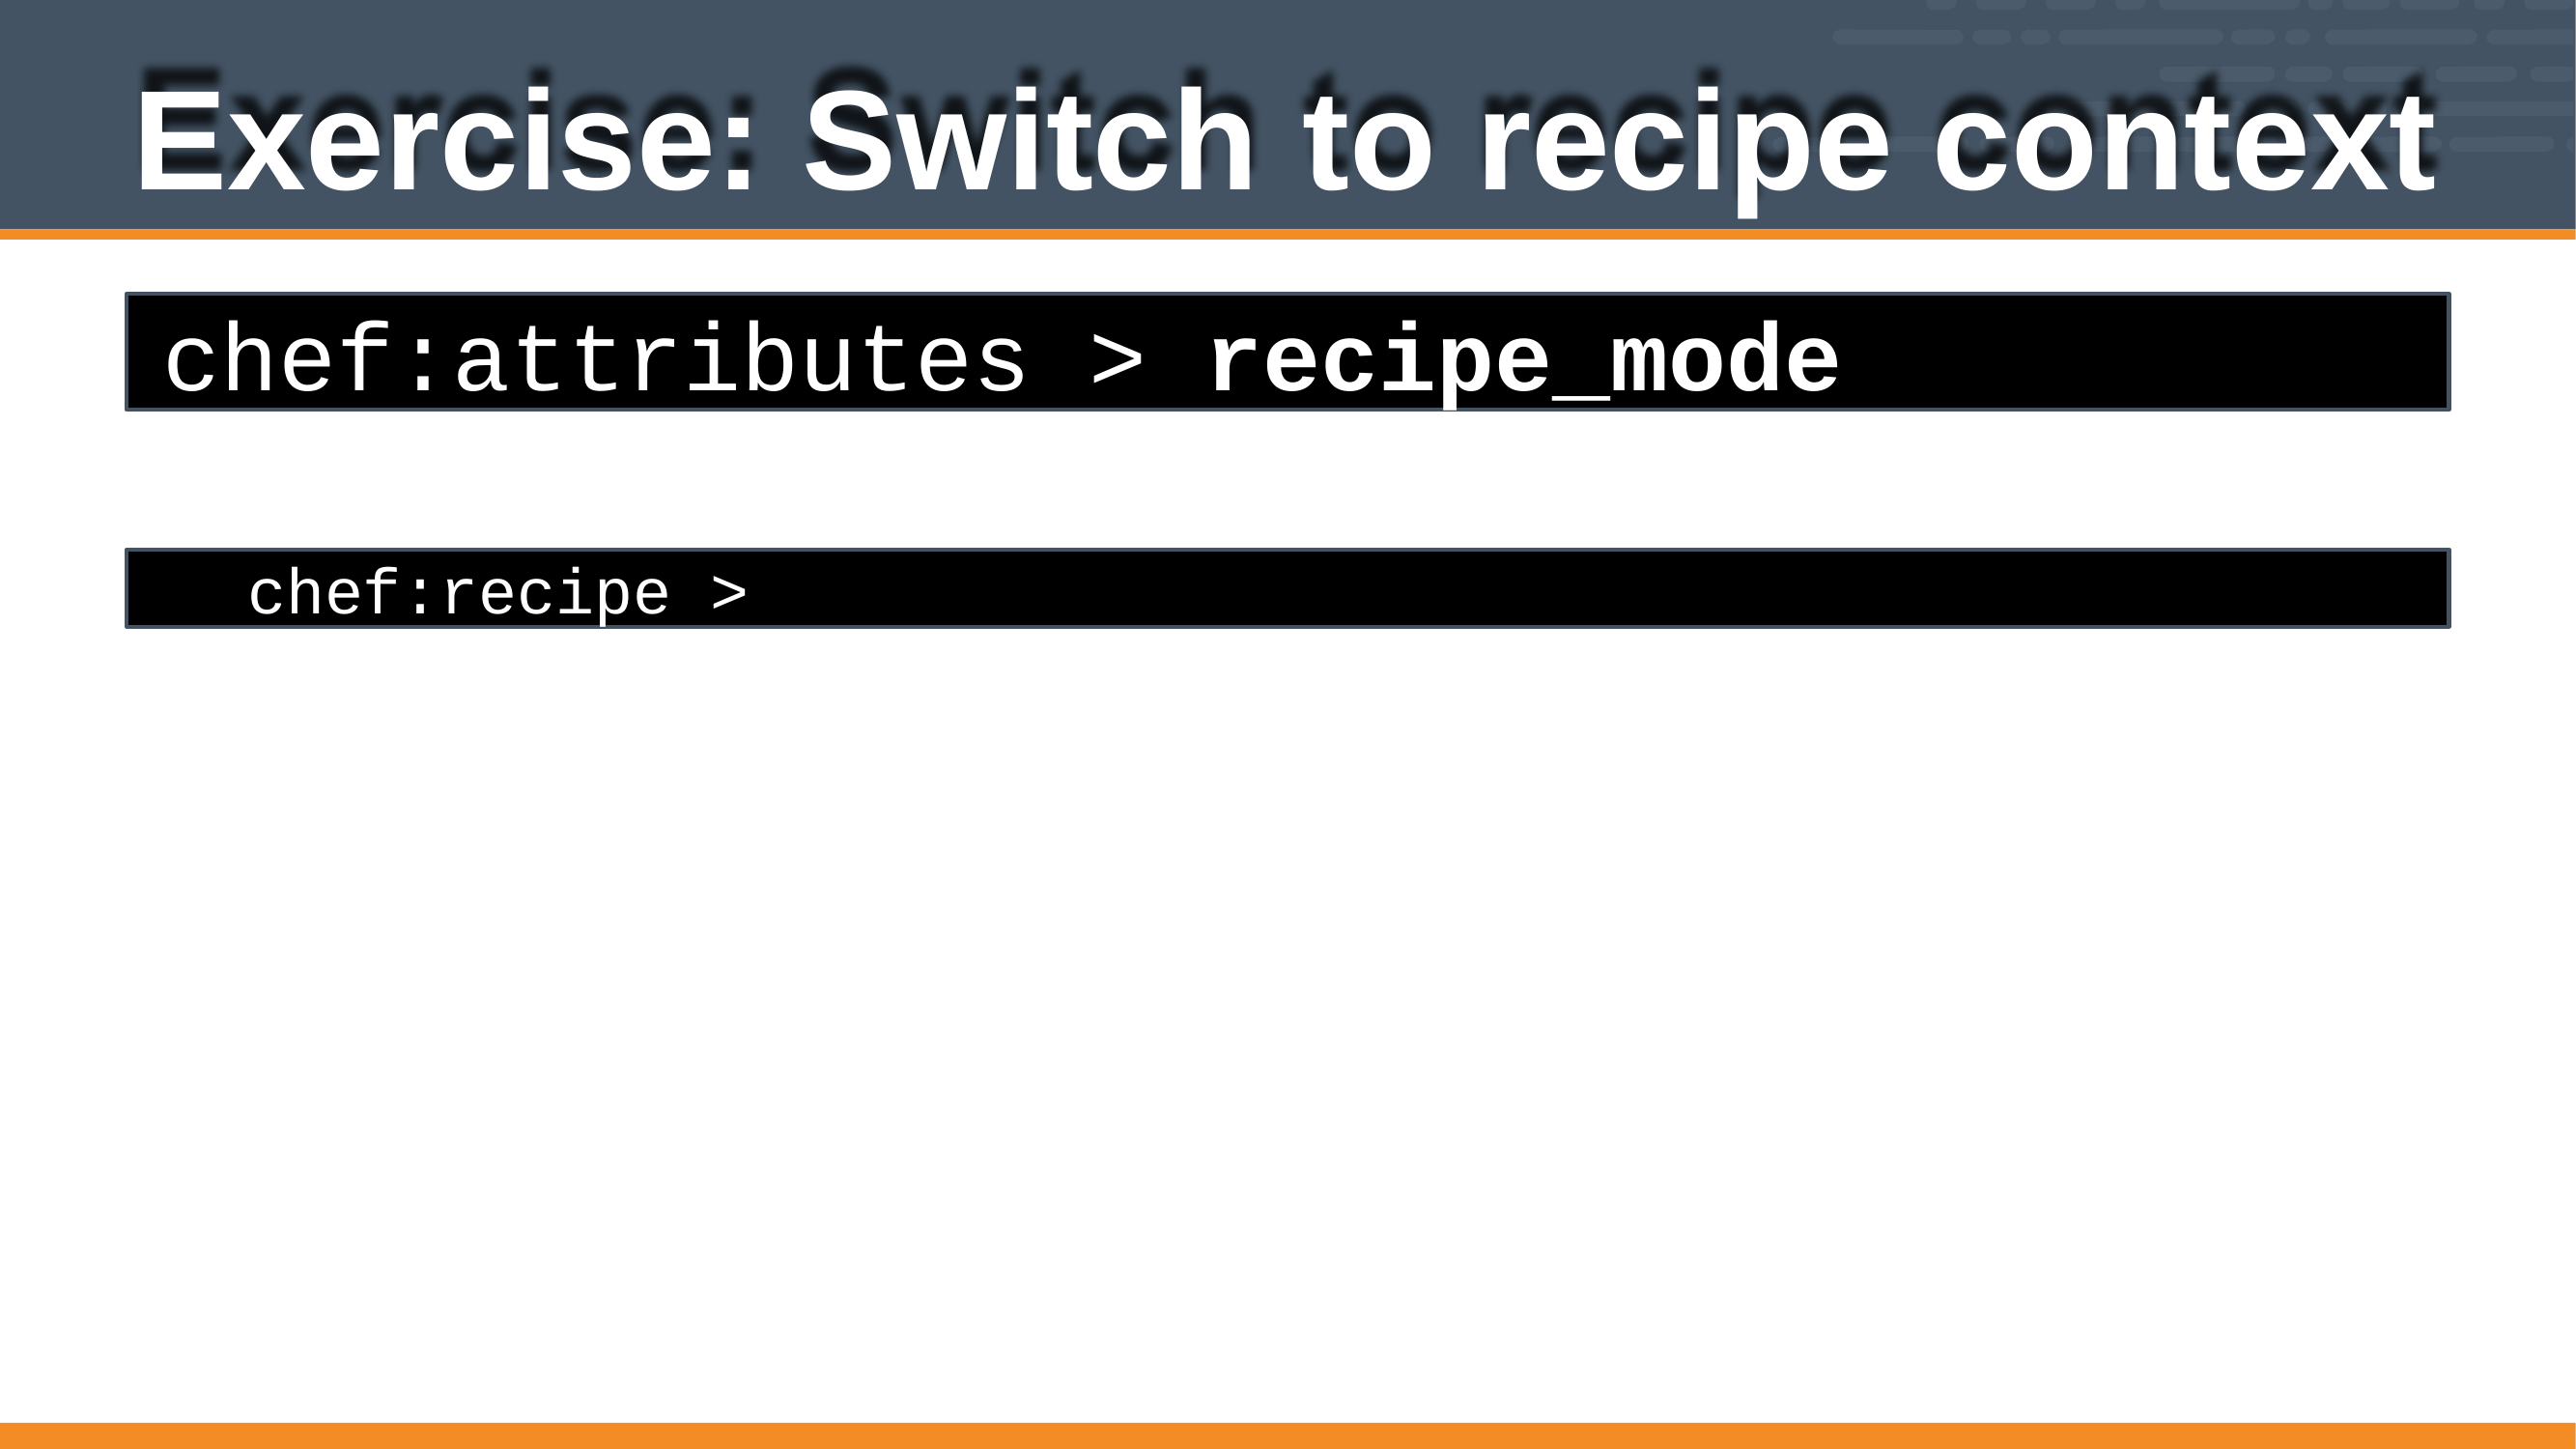

# Exercise: Switch	to	recipe context

chef:attributes > recipe_mode
chef:recipe >